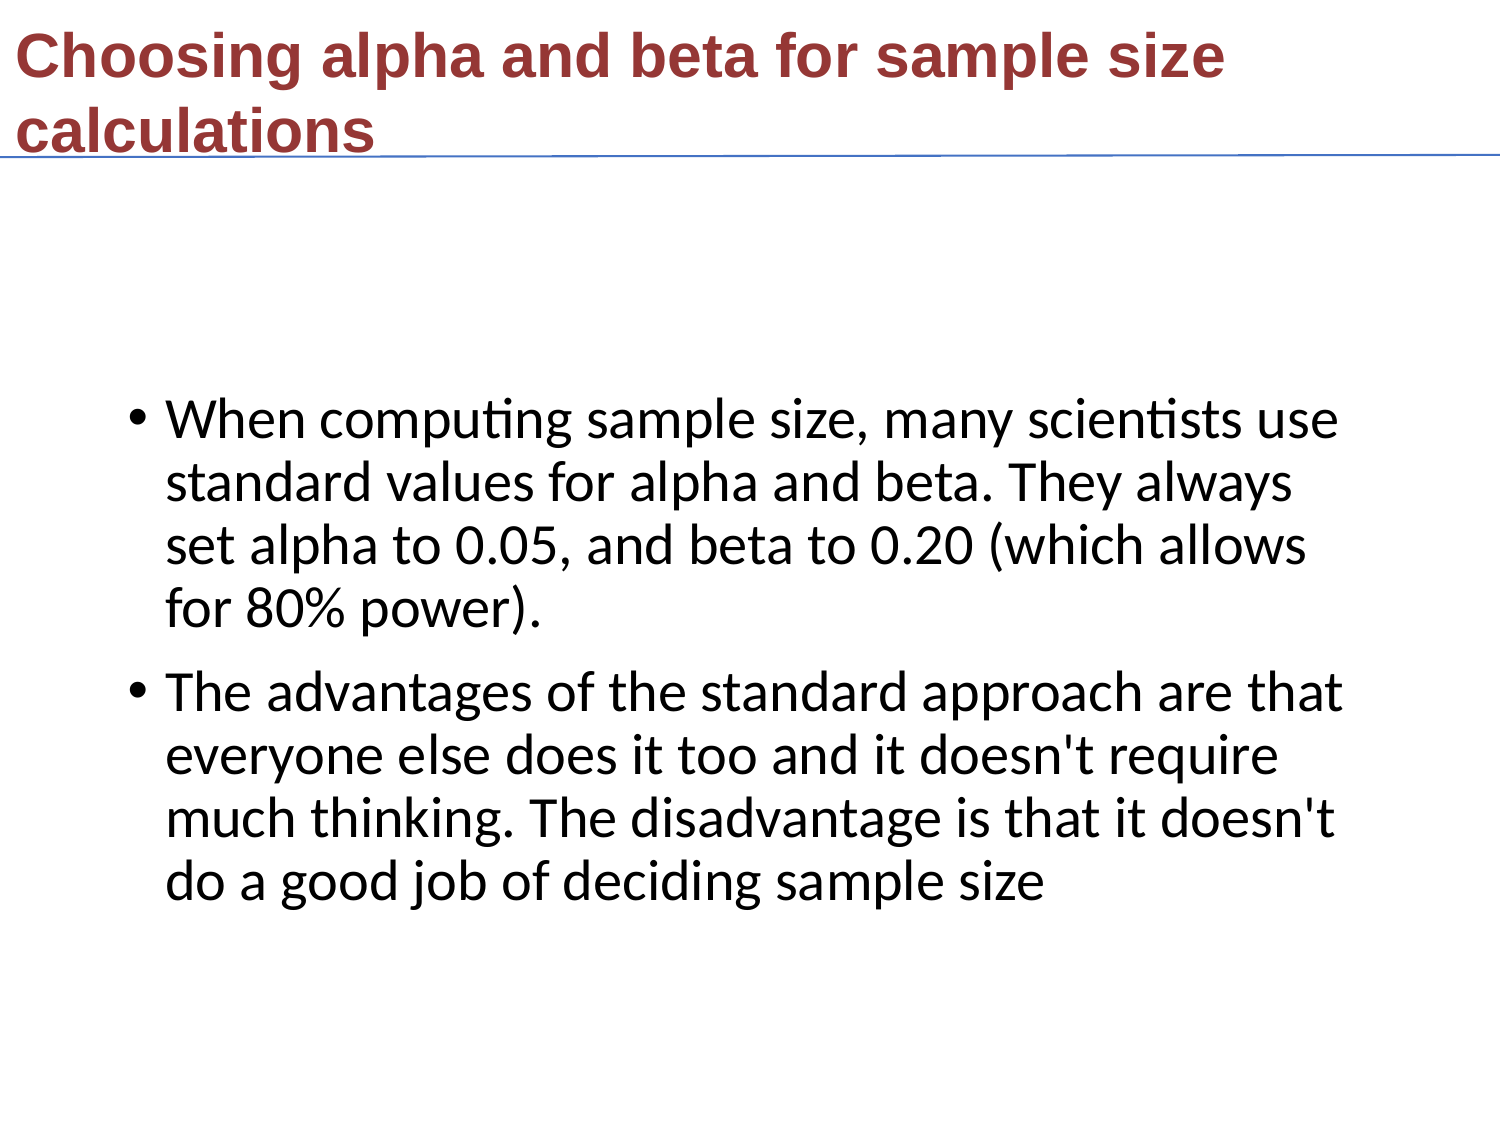

Choosing alpha and beta for sample size calculations
When computing sample size, many scientists use standard values for alpha and beta. They always set alpha to 0.05, and beta to 0.20 (which allows for 80% power).
The advantages of the standard approach are that everyone else does it too and it doesn't require much thinking. The disadvantage is that it doesn't do a good job of deciding sample size